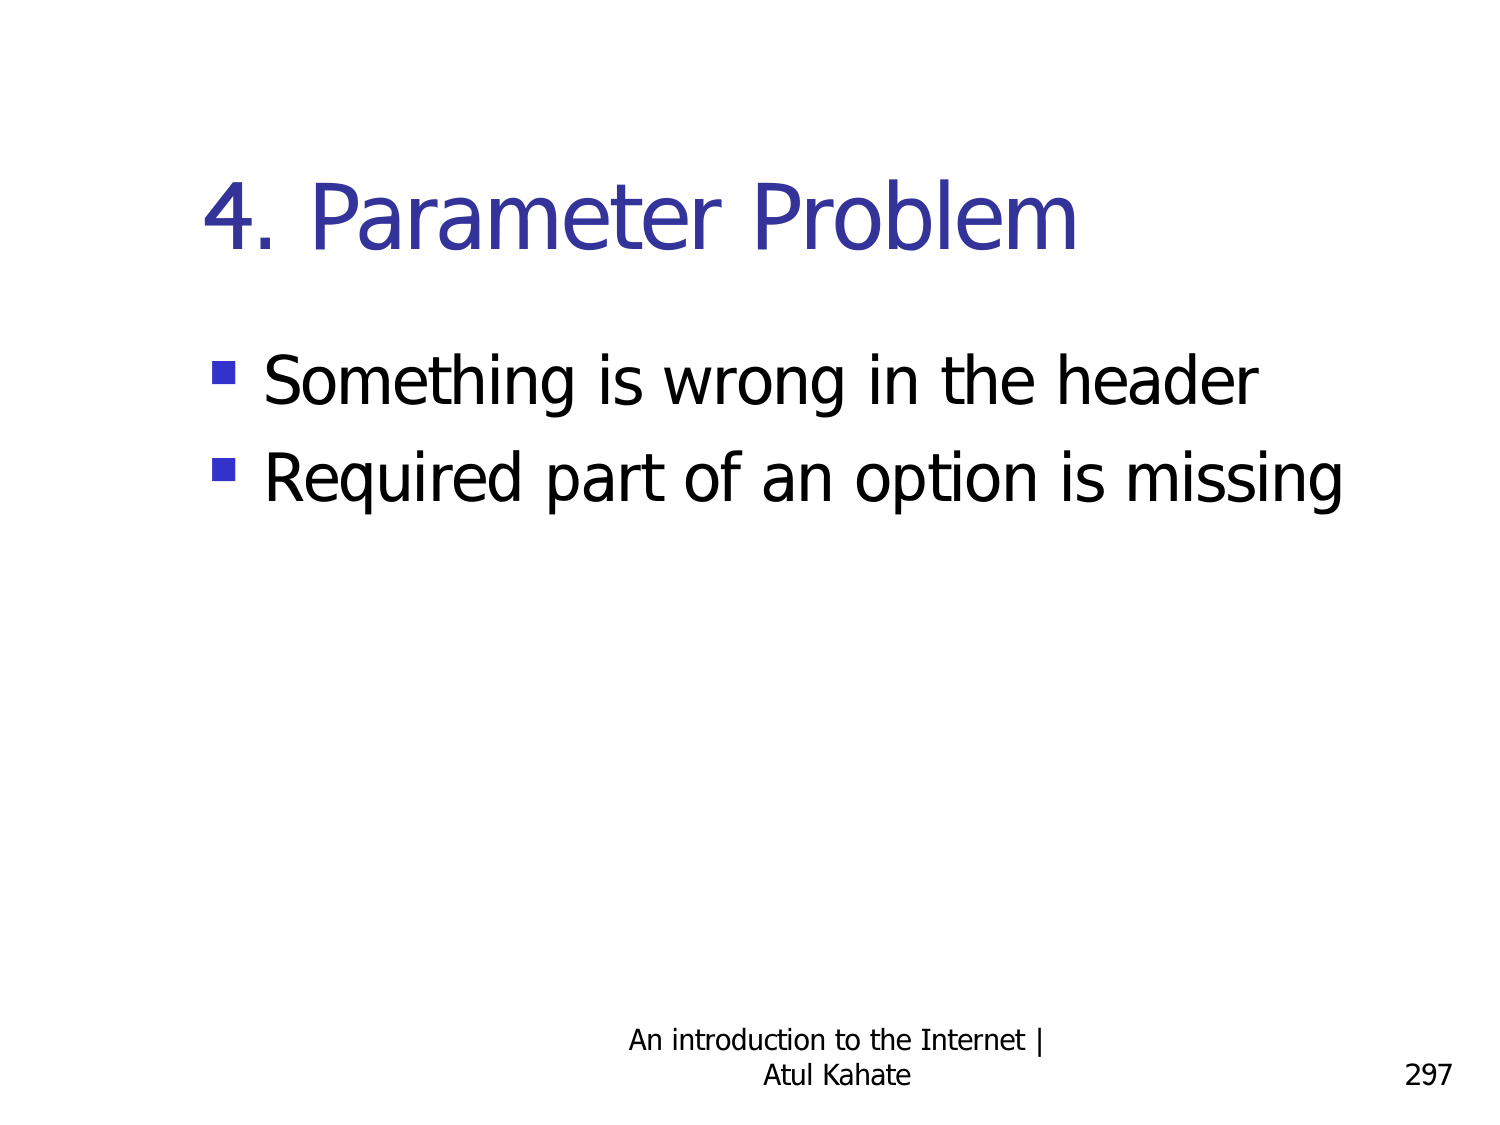

4. Parameter Problem
Something is wrong in the header
Required part of an option is missing
An introduction to the Internet | Atul Kahate
297